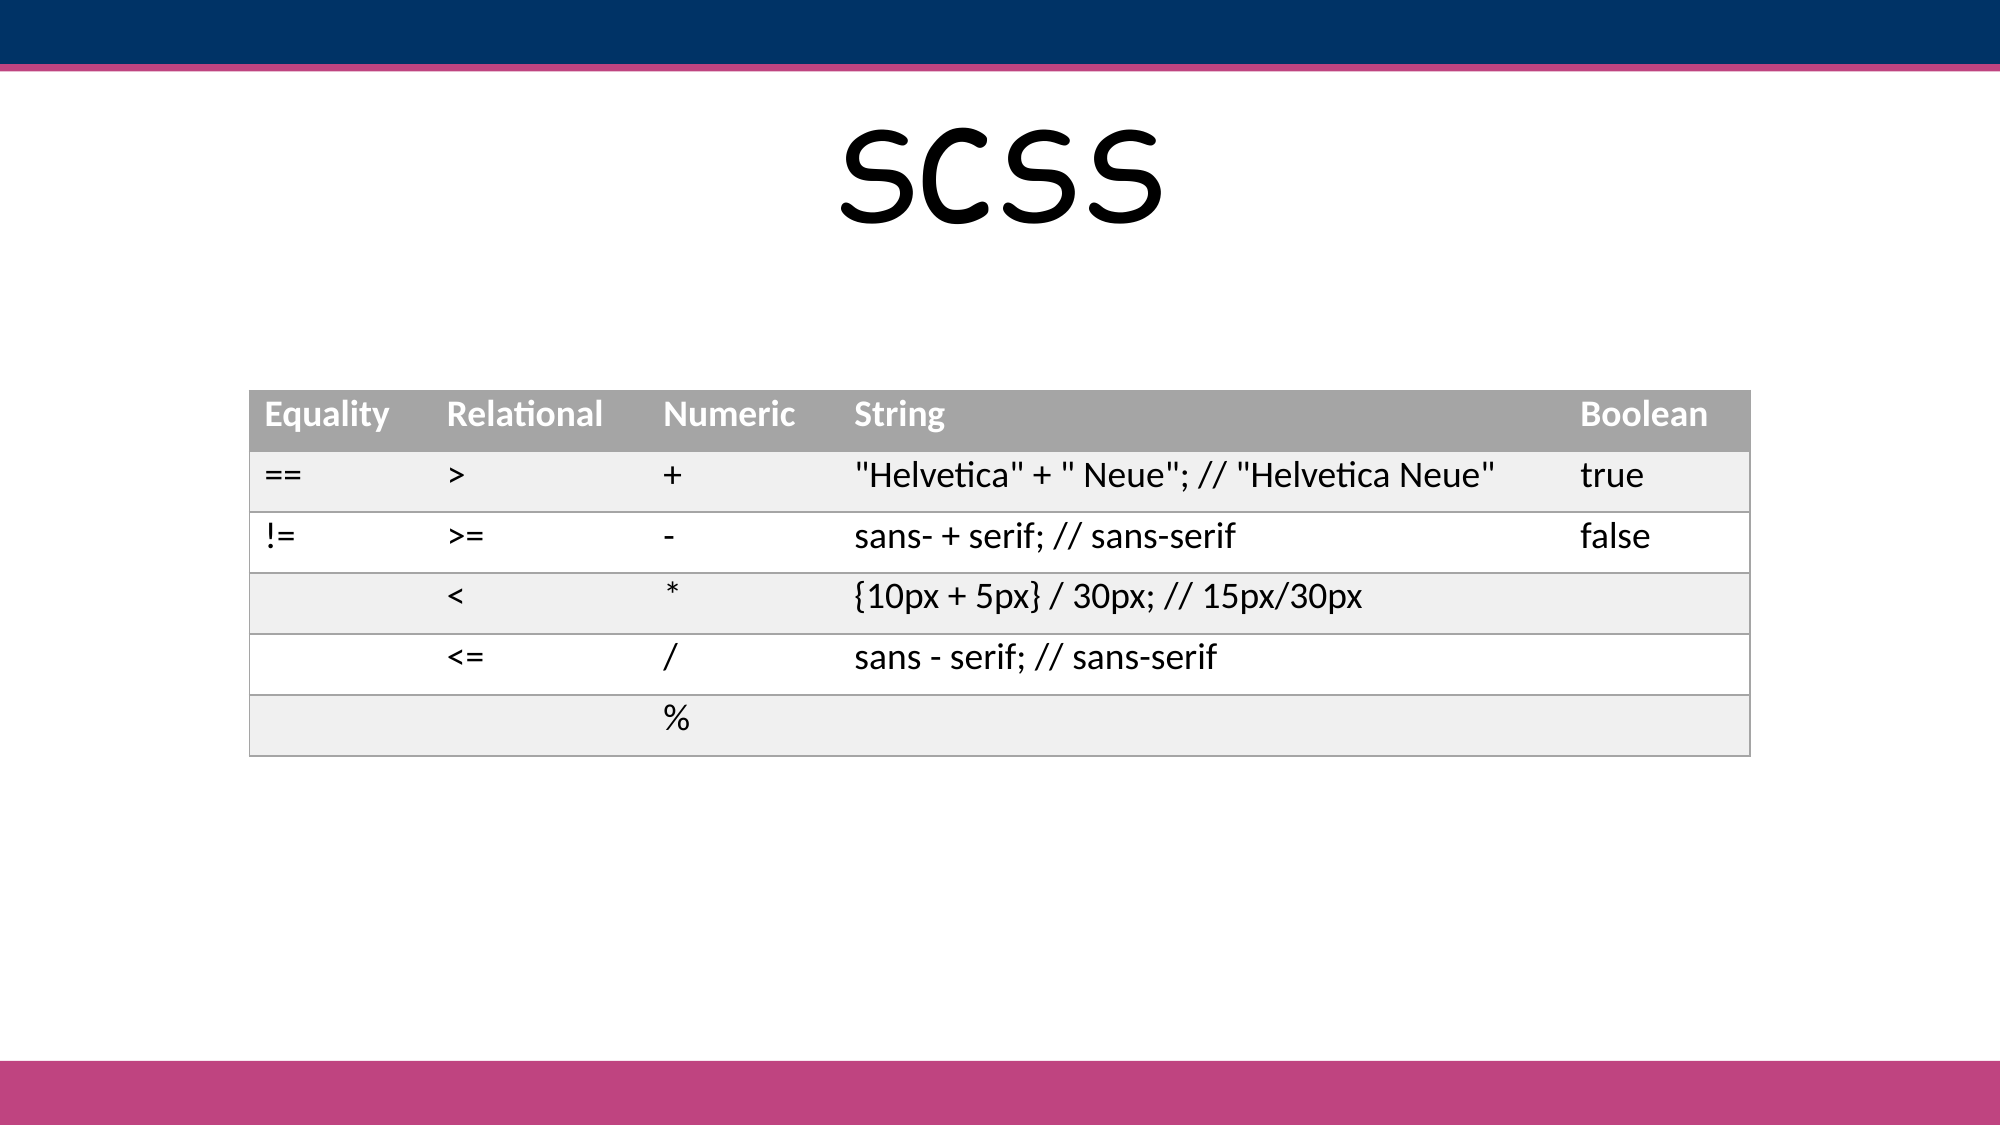

# SCSS
|  |  |
| --- | --- |
| Equality | Relational | Numeric | String | Boolean |
| --- | --- | --- | --- | --- |
| == | > | + | "Helvetica" + " Neue"; // "Helvetica Neue" | true |
| != | >= | - | sans- + serif; // sans-serif | false |
|  | < | \* | {10px + 5px} / 30px; // 15px/30px |  |
|  | <= | / | sans - serif; // sans-serif |  |
|  |  | % |  |  |